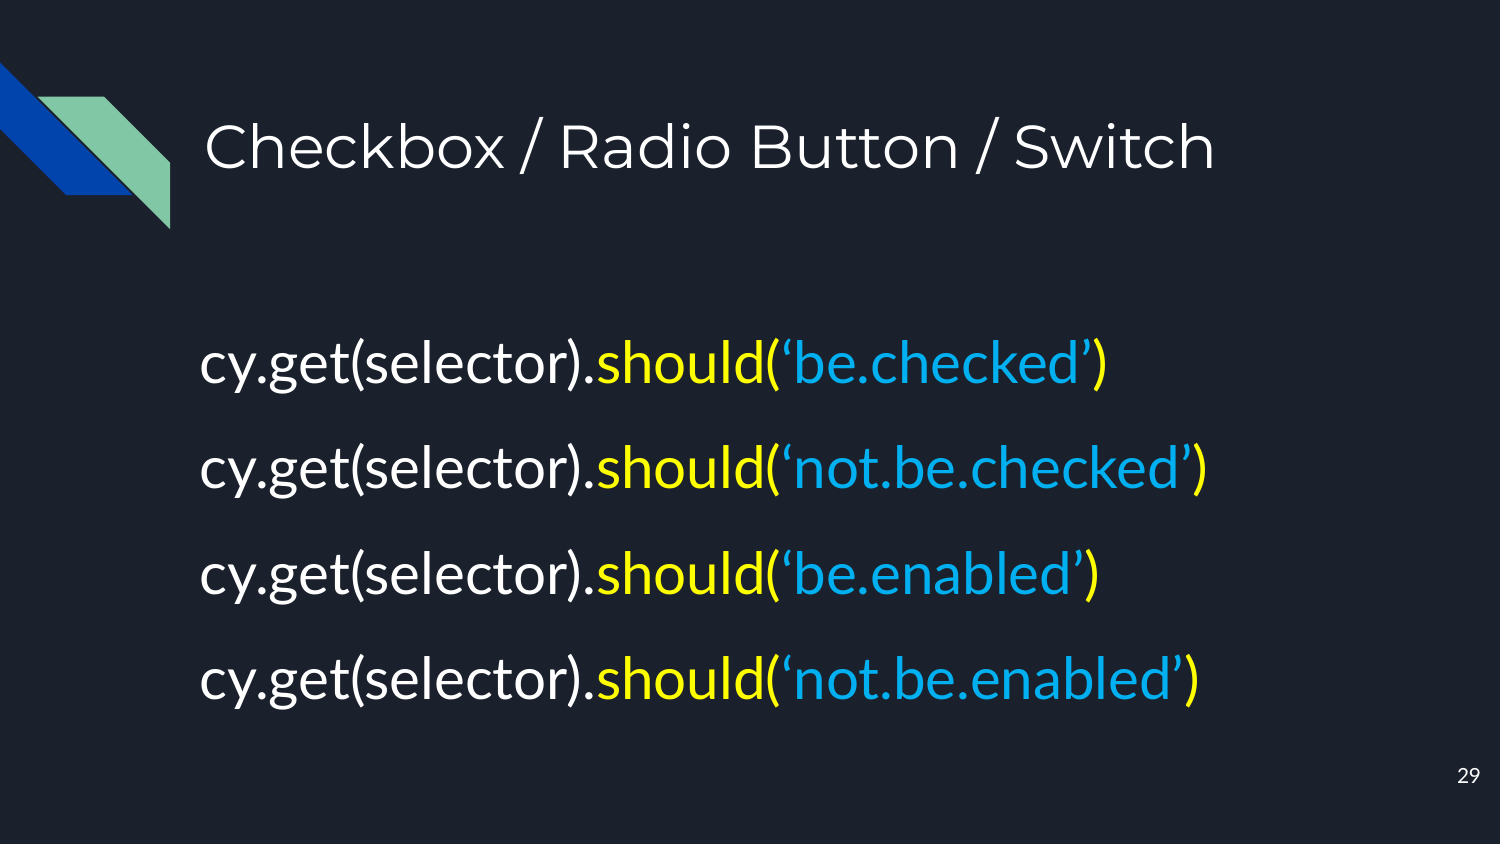

# Checkbox / Radio Button / Switch
cy.get(selector).should(‘be.checked’)
cy.get(selector).should(‘not.be.checked’)
cy.get(selector).should(‘be.enabled’)
cy.get(selector).should(‘not.be.enabled’)

29